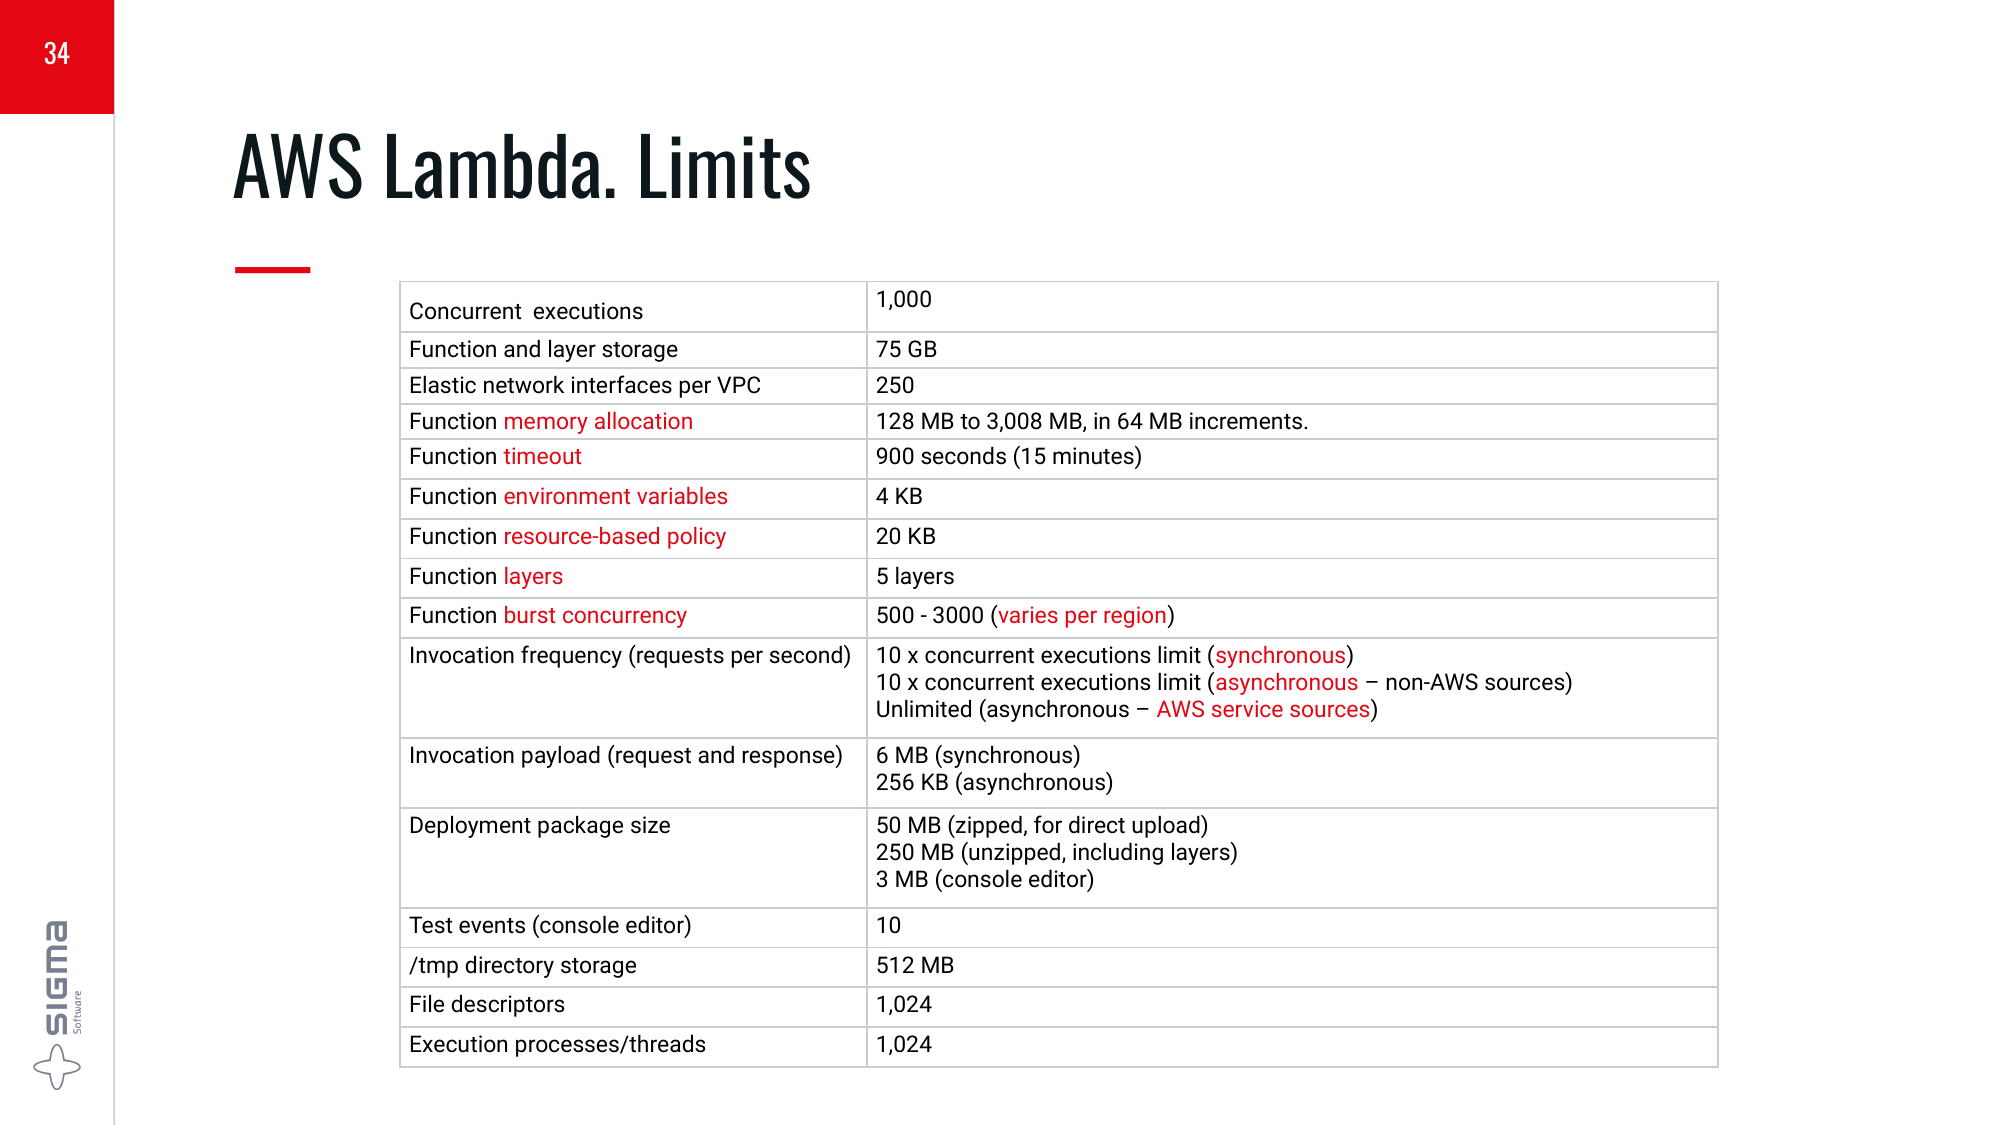

34
# AWS Lambda. Limits —
| Concurrent executions | 1,000 |
| --- | --- |
| Function and layer storage | 75 GB |
| Elastic network interfaces per VPC | 250 |
| Function memory allocation | 128 MB to 3,008 MB, in 64 MB increments. |
| Function timeout | 900 seconds (15 minutes) |
| Function environment variables | 4 KB |
| Function resource-based policy | 20 KB |
| Function layers | 5 layers |
| Function burst concurrency | 500 - 3000 (varies per region) |
| Invocation frequency (requests per second) | 10 x concurrent executions limit (synchronous) 10 x concurrent executions limit (asynchronous – non-AWS sources) Unlimited (asynchronous – AWS service sources) |
| Invocation payload (request and response) | 6 MB (synchronous) 256 KB (asynchronous) |
| Deployment package size | 50 MB (zipped, for direct upload) 250 MB (unzipped, including layers) 3 MB (console editor) |
| Test events (console editor) | 10 |
| /tmp directory storage | 512 MB |
| File descriptors | 1,024 |
| Execution processes/threads | 1,024 |